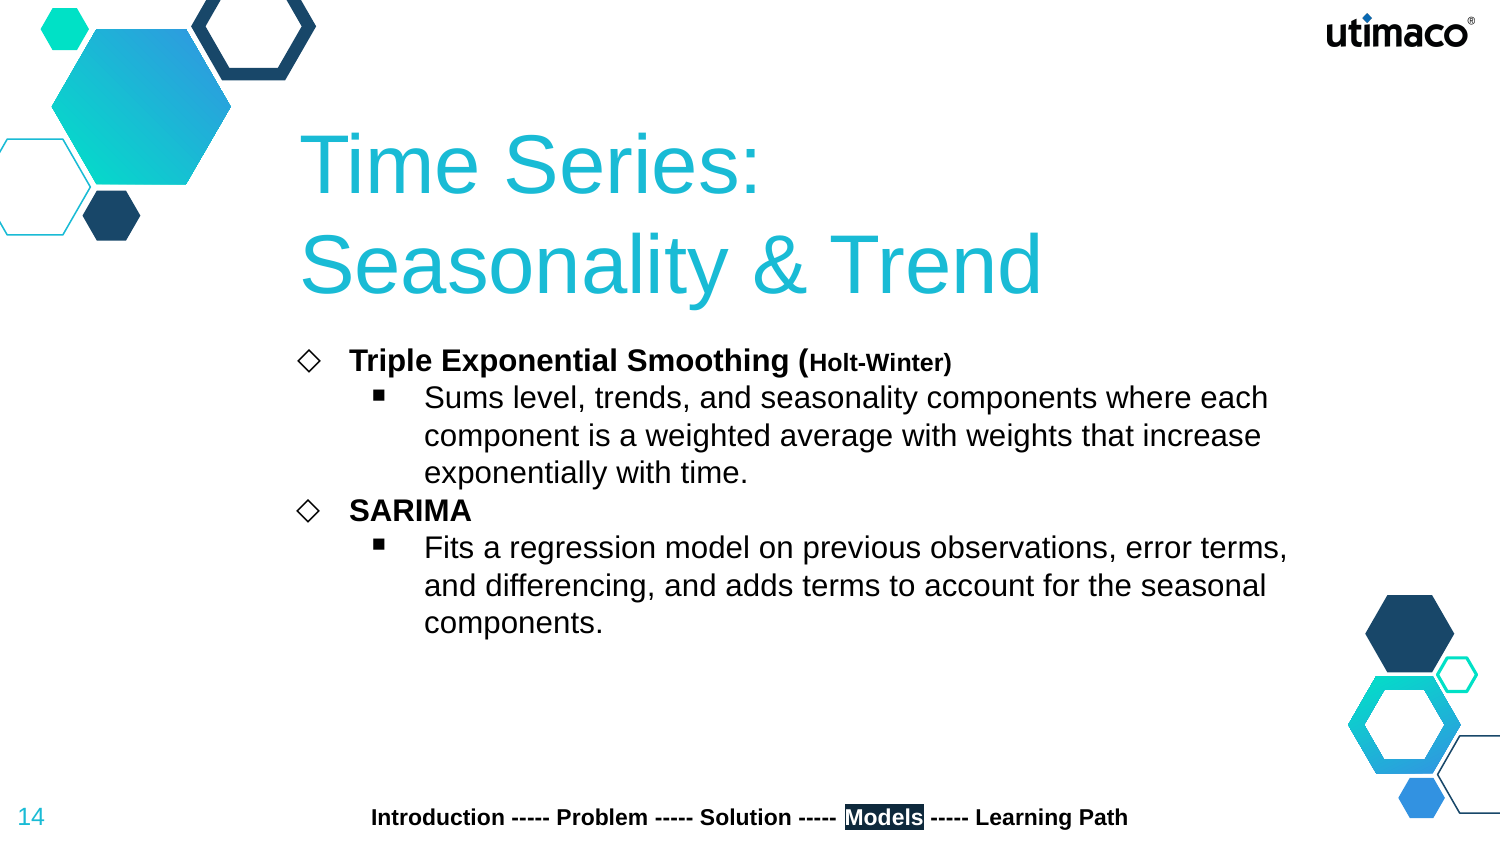

Time Series:
Seasonality & Trend
Triple Exponential Smoothing (Holt-Winter)
Sums level, trends, and seasonality components where each component is a weighted average with weights that increase exponentially with time.
SARIMA
Fits a regression model on previous observations, error terms, and differencing, and adds terms to account for the seasonal components.
14
Introduction ----- Problem ----- Solution ----- Models ----- Learning Path